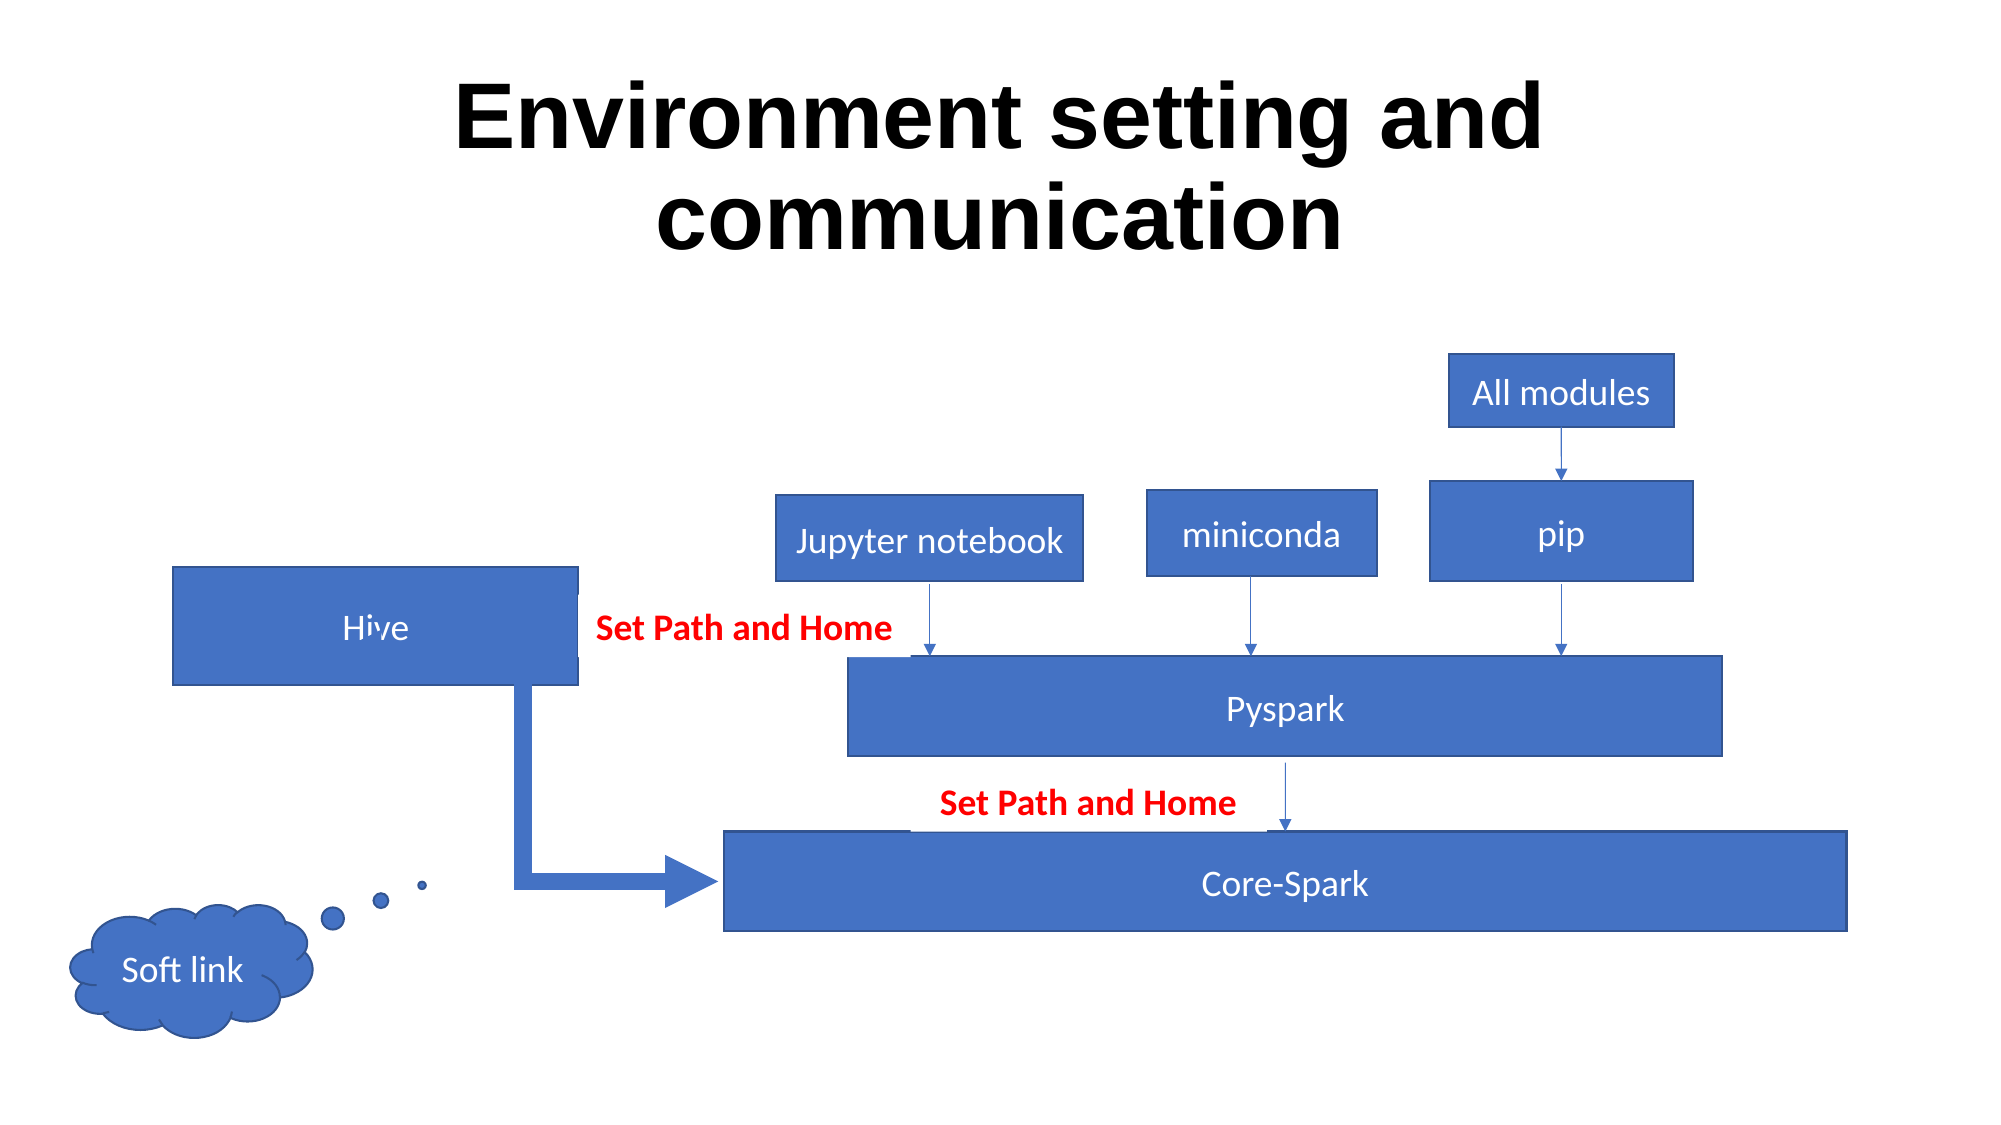

# Environment setting and communication
All modules
pip
miniconda
Jupyter notebook
Hive
Set Path and Home
Pyspark
Set Path and Home
Core-Spark
Soft link